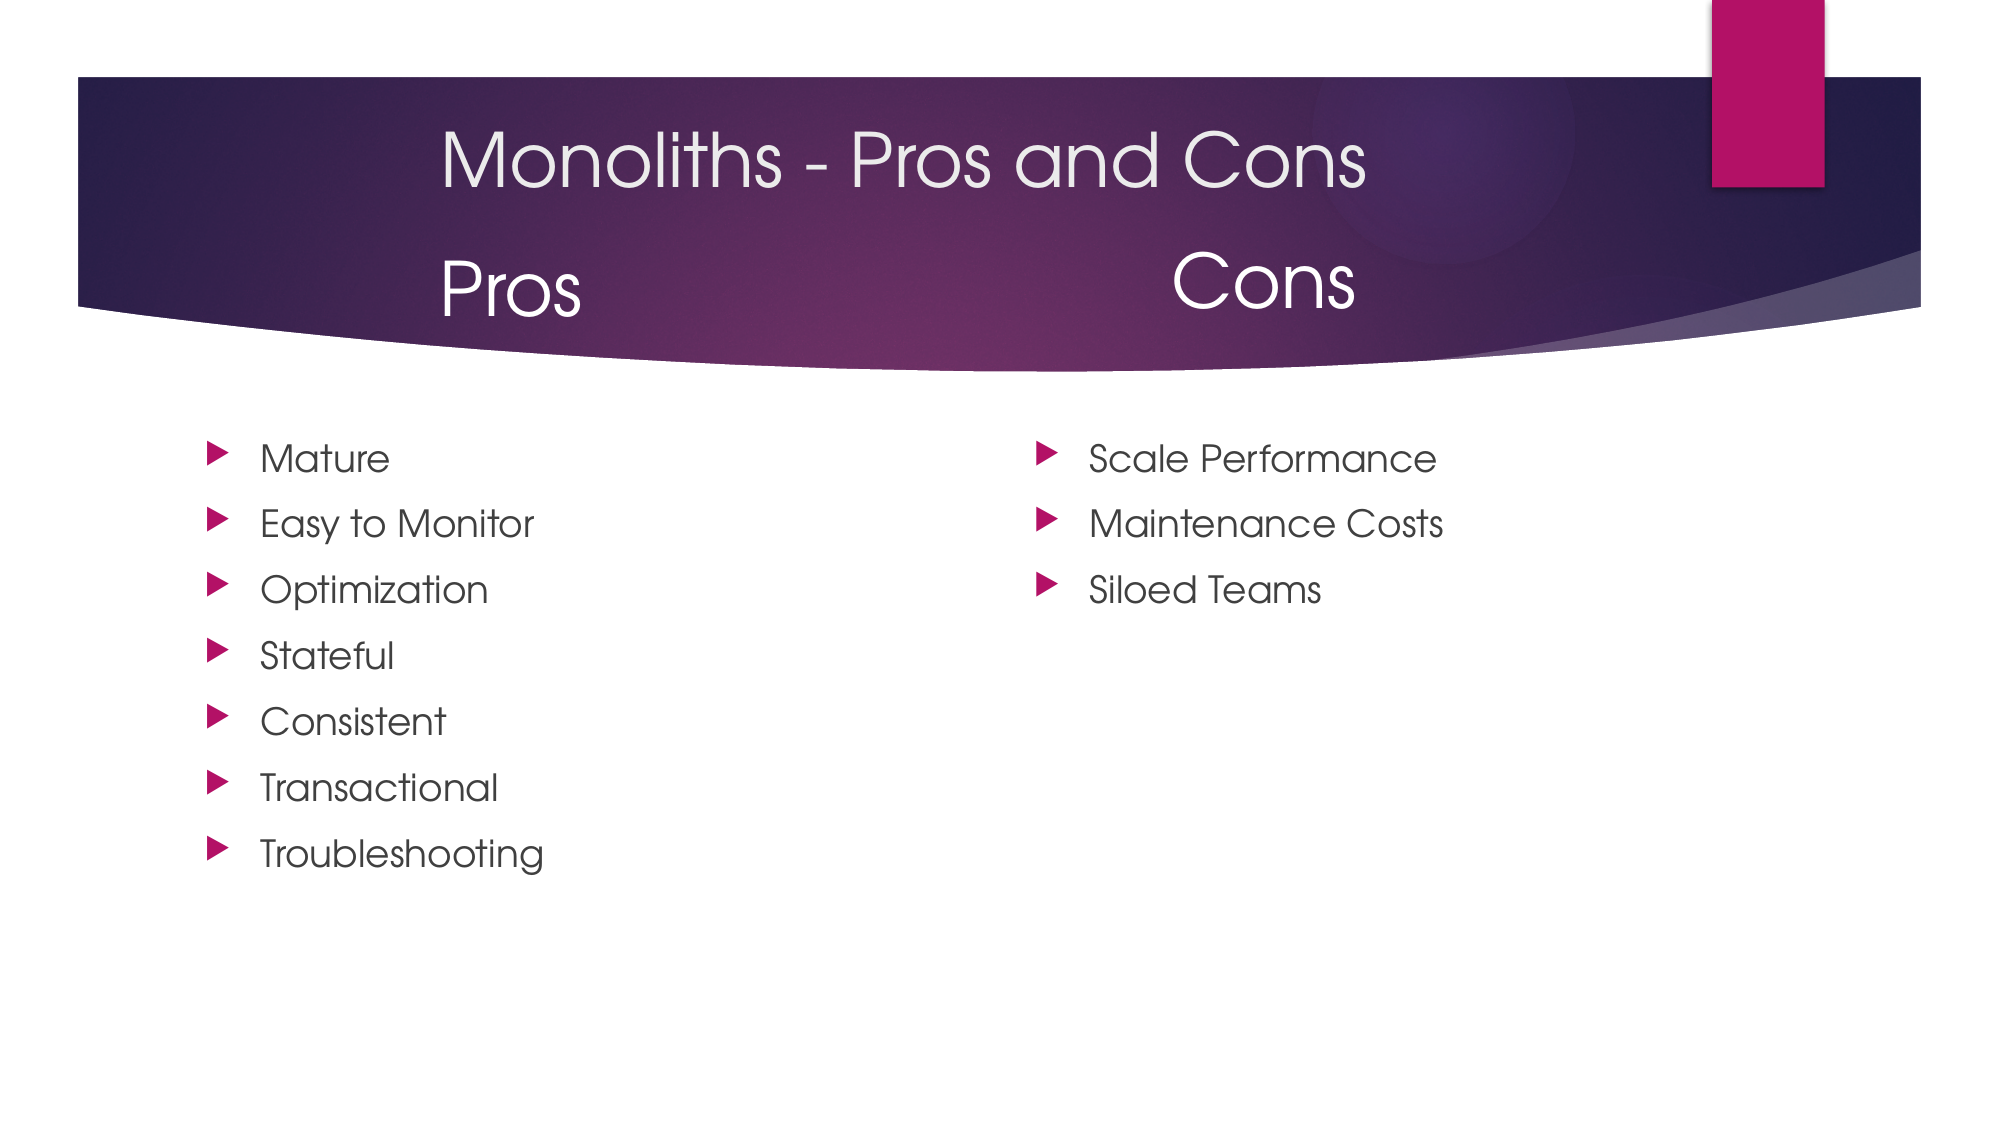

# Monoliths - Pros and Cons
Cons
Pros
Mature
Easy to Monitor
Optimization
Stateful
Consistent
Transactional
Troubleshooting
Scale Performance
Maintenance Costs
Siloed Teams